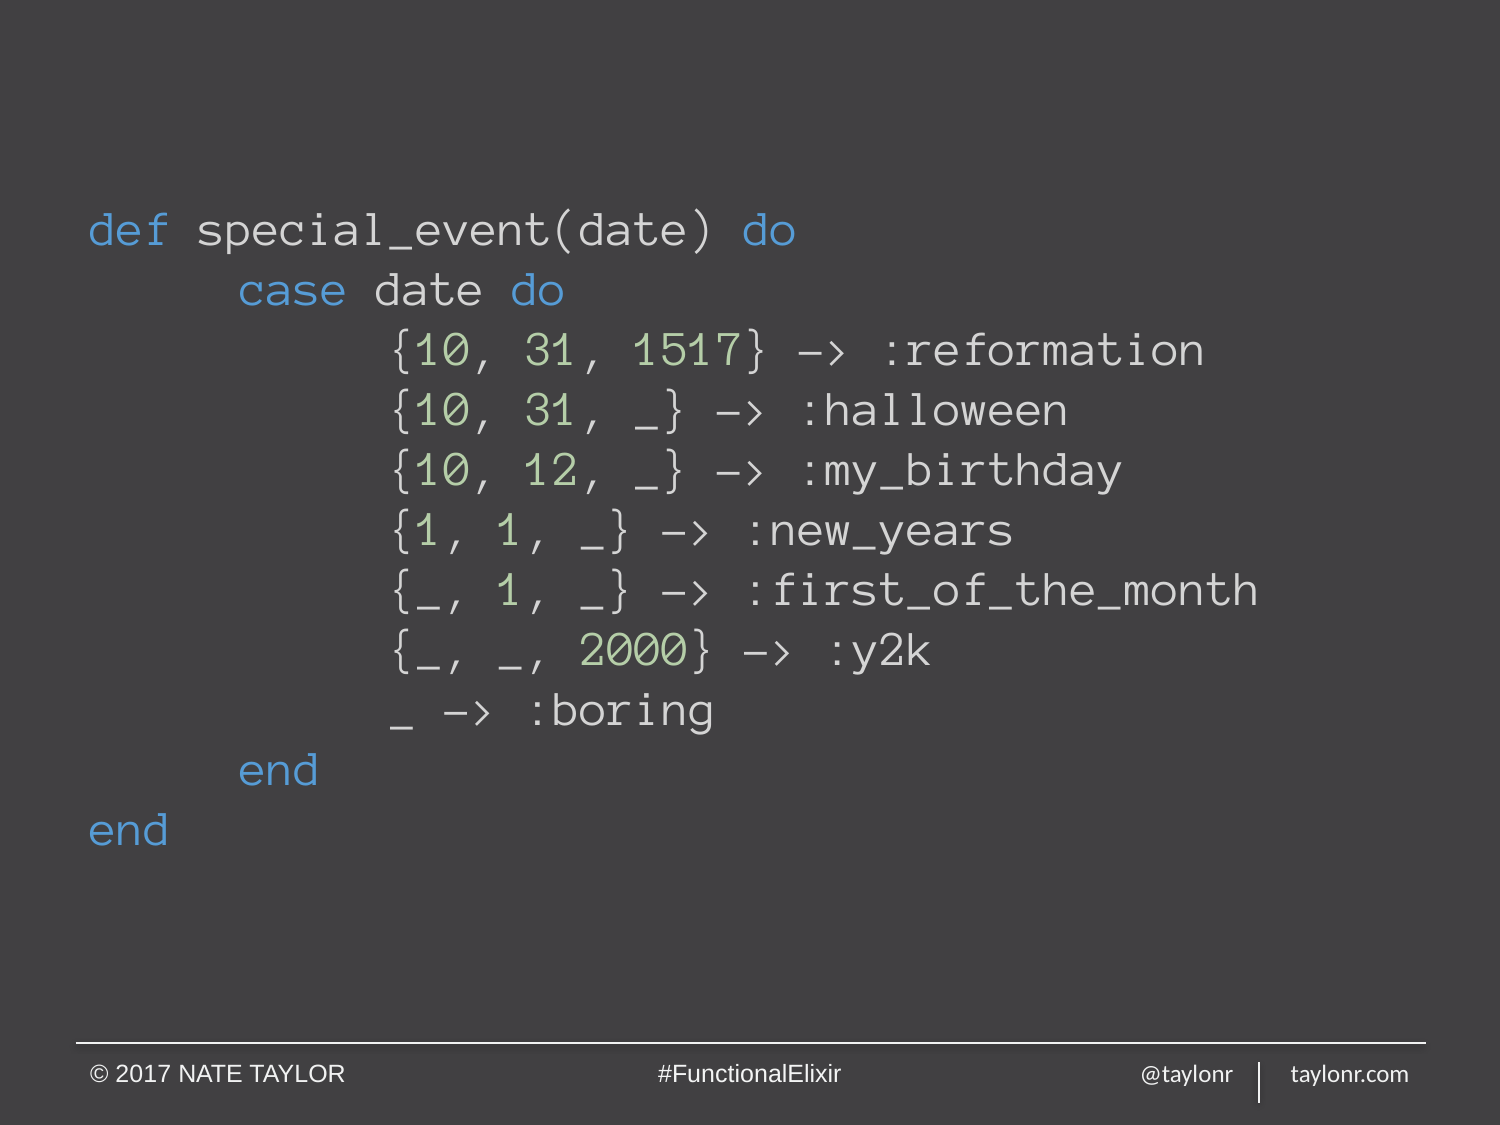

# def special_event(date) do case date do {10, 31, 1517} -> :reformation {10, 31, _} -> :halloween {10, 12, _} -> :my_birthday {1, 1, _} -> :new_years {_, 1, _} -> :first_of_the_month {_, _, 2000} -> :y2k _ -> :boring end end
© 2017 NATE TAYLOR
#FunctionalElixir
@taylonr          taylonr.com